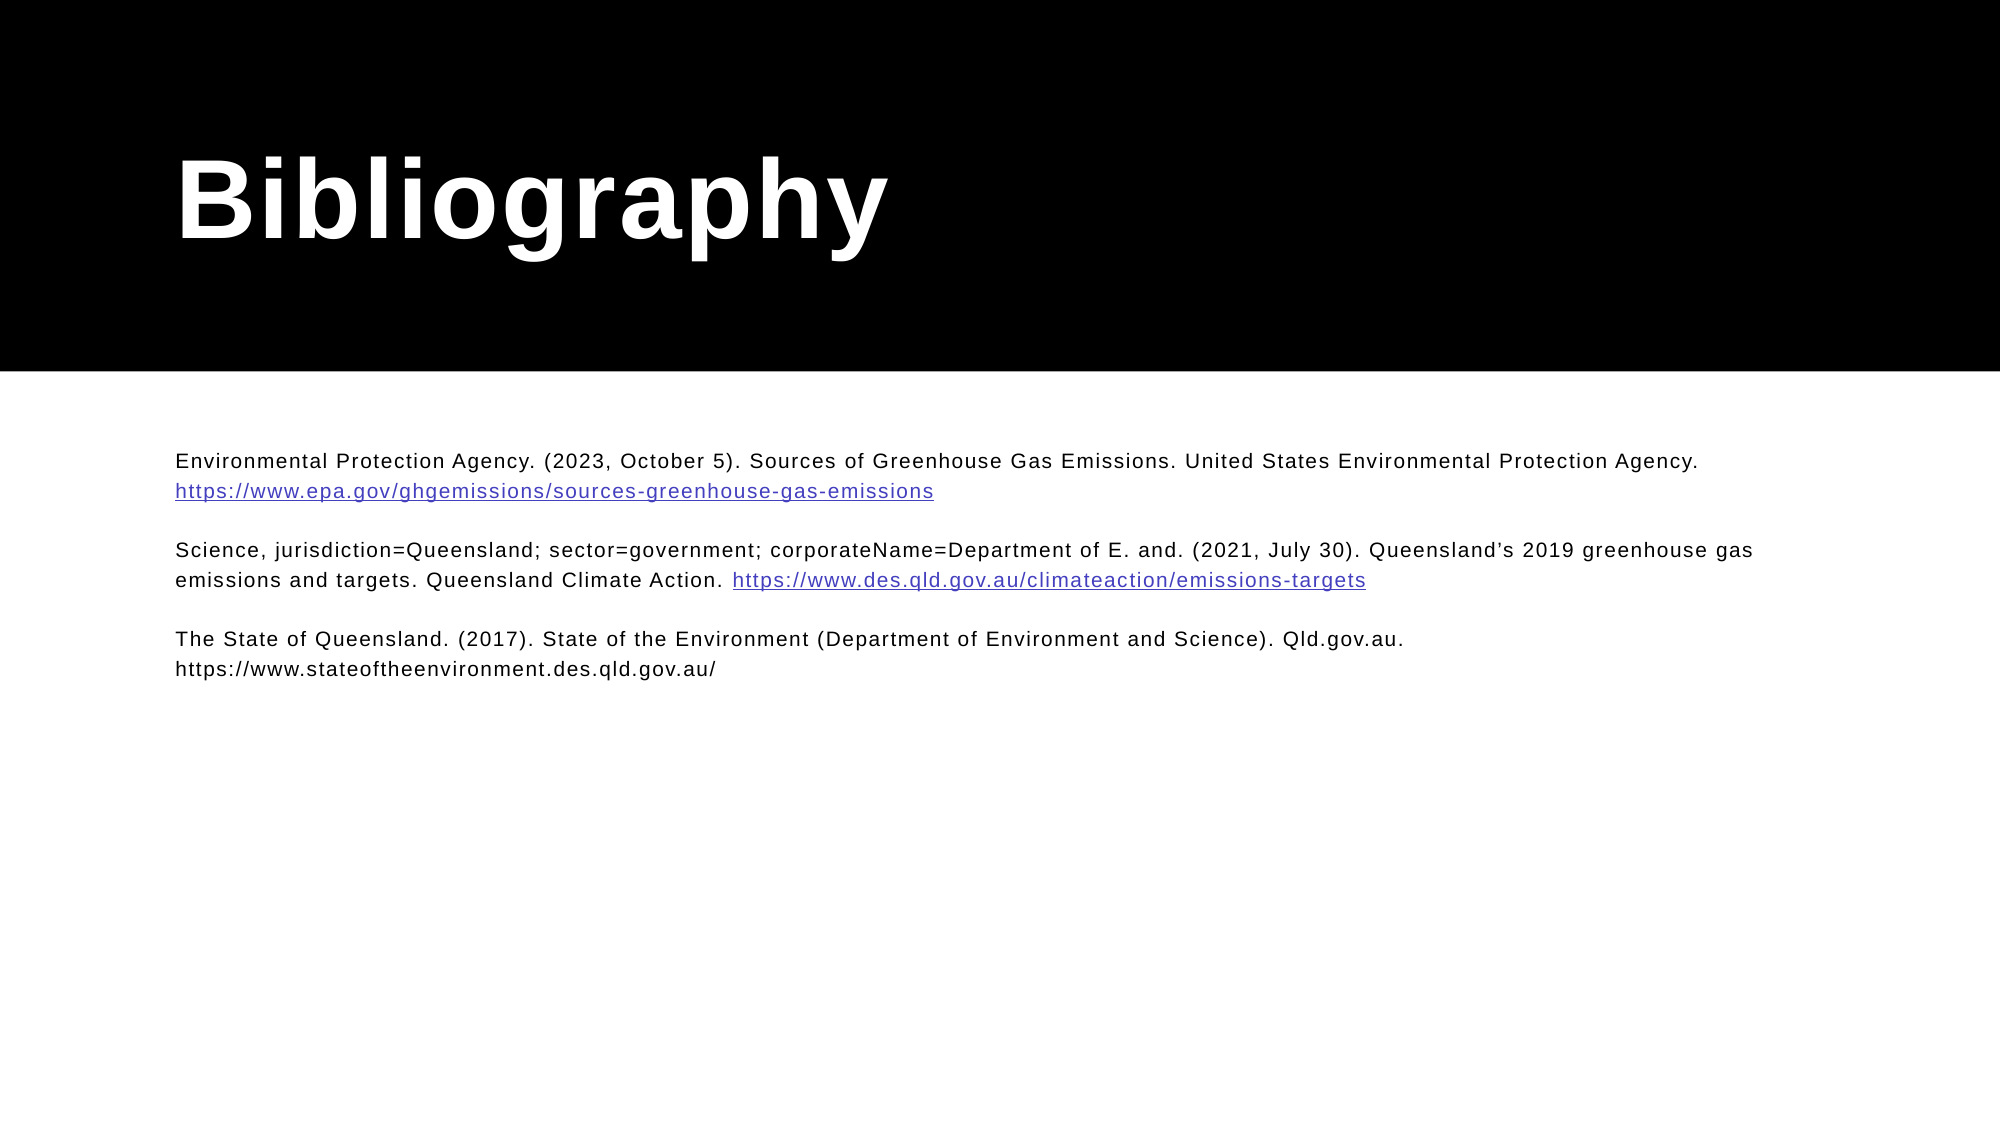

# Bibliography
Environmental Protection Agency. (2023, October 5). Sources of Greenhouse Gas Emissions. United States Environmental Protection Agency. https://www.epa.gov/ghgemissions/sources-greenhouse-gas-emissions
Science, jurisdiction=Queensland; sector=government; corporateName=Department of E. and. (2021, July 30). Queensland’s 2019 greenhouse gas emissions and targets. Queensland Climate Action. https://www.des.qld.gov.au/climateaction/emissions-targets
The State of Queensland. (2017). State of the Environment (Department of Environment and Science). Qld.gov.au. https://www.stateoftheenvironment.des.qld.gov.au/

‌

‌